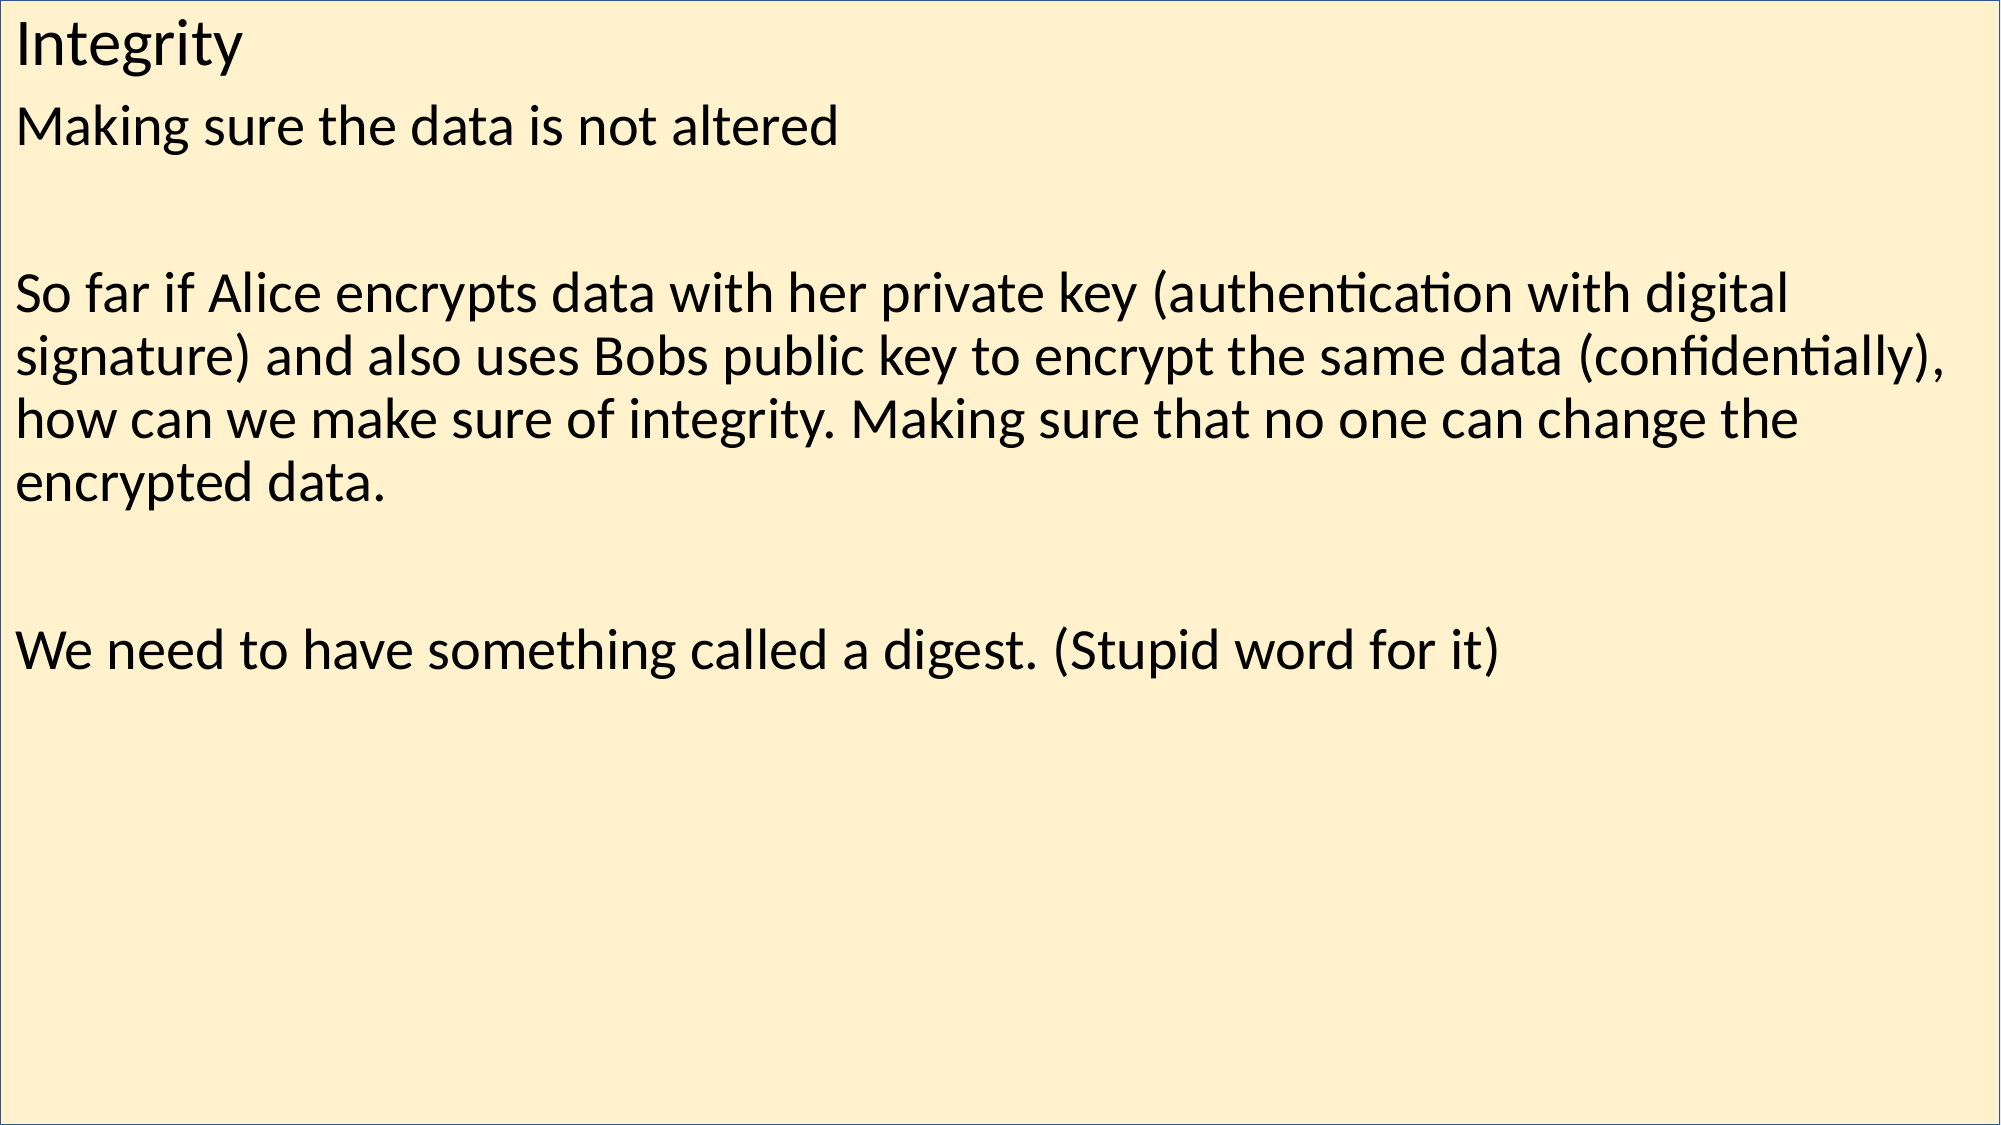

# Integrity
Making sure the data is not altered

So far if Alice encrypts data with her private key (authentication with digital signature) and also uses Bobs public key to encrypt the same data (confidentially), how can we make sure of integrity. Making sure that no one can change the encrypted data.

We need to have something called a digest. (Stupid word for it)